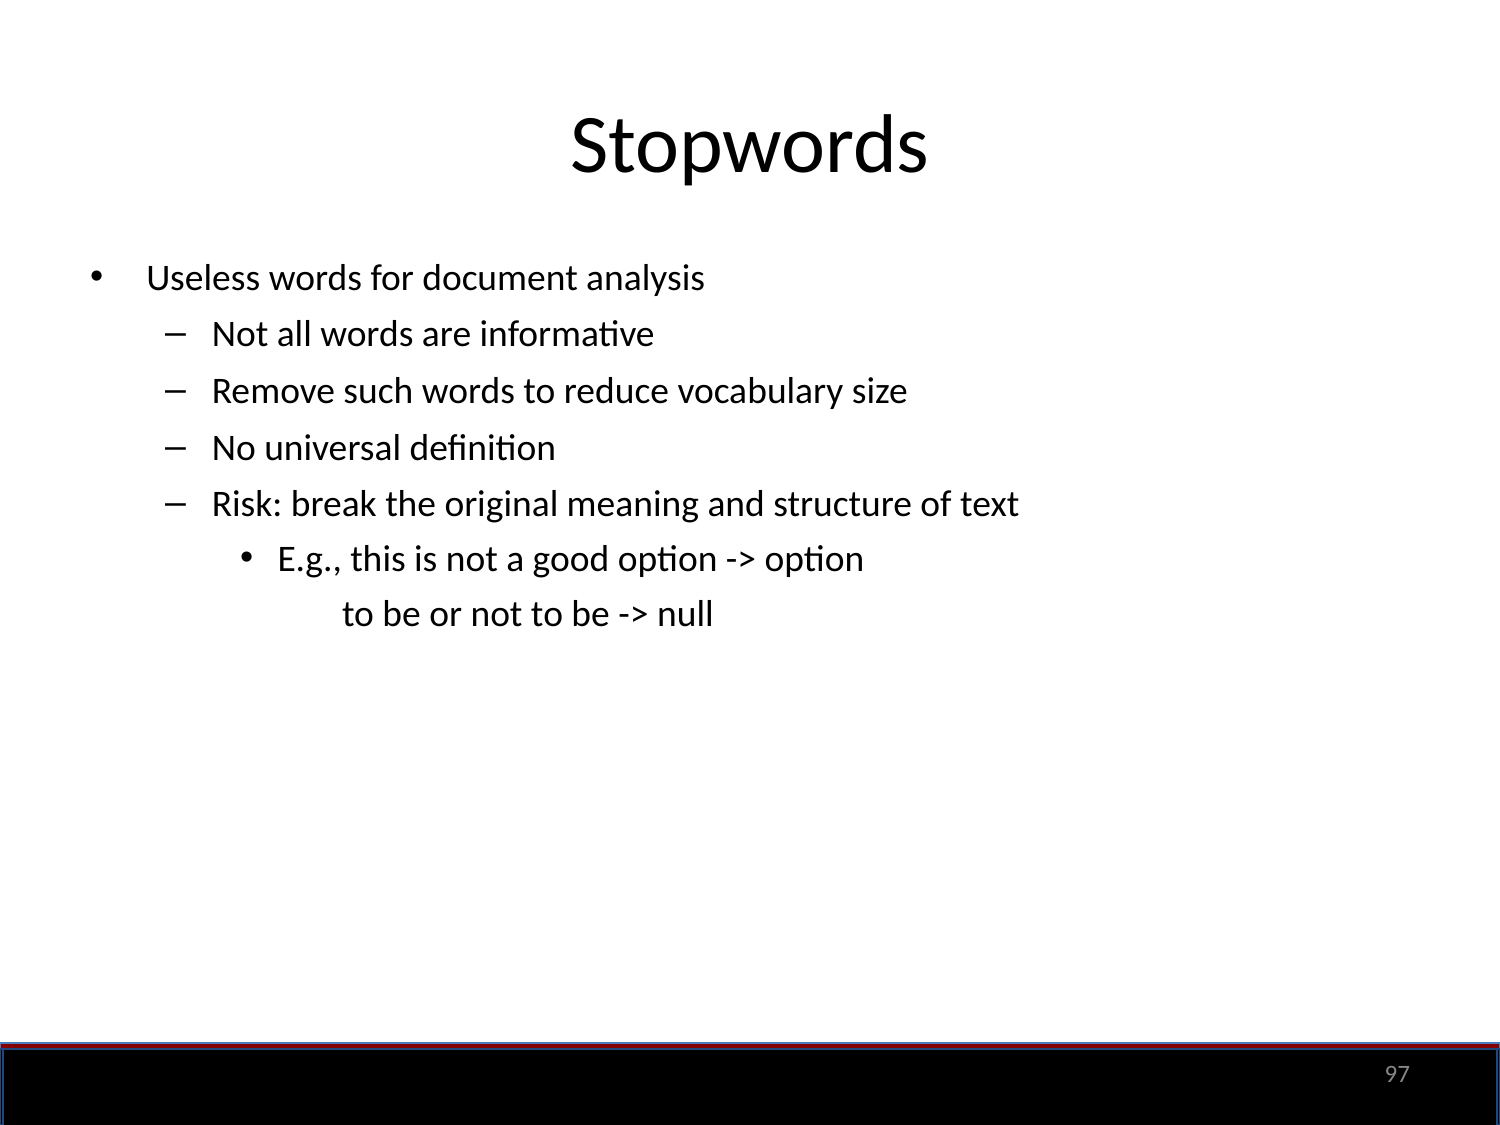

# Stopwords
Useless words for document analysis
Not all words are informative
Remove such words to reduce vocabulary size
No universal definition
Risk: break the original meaning and structure of text
E.g., this is not a good option -> option
            to be or not to be -> null

97